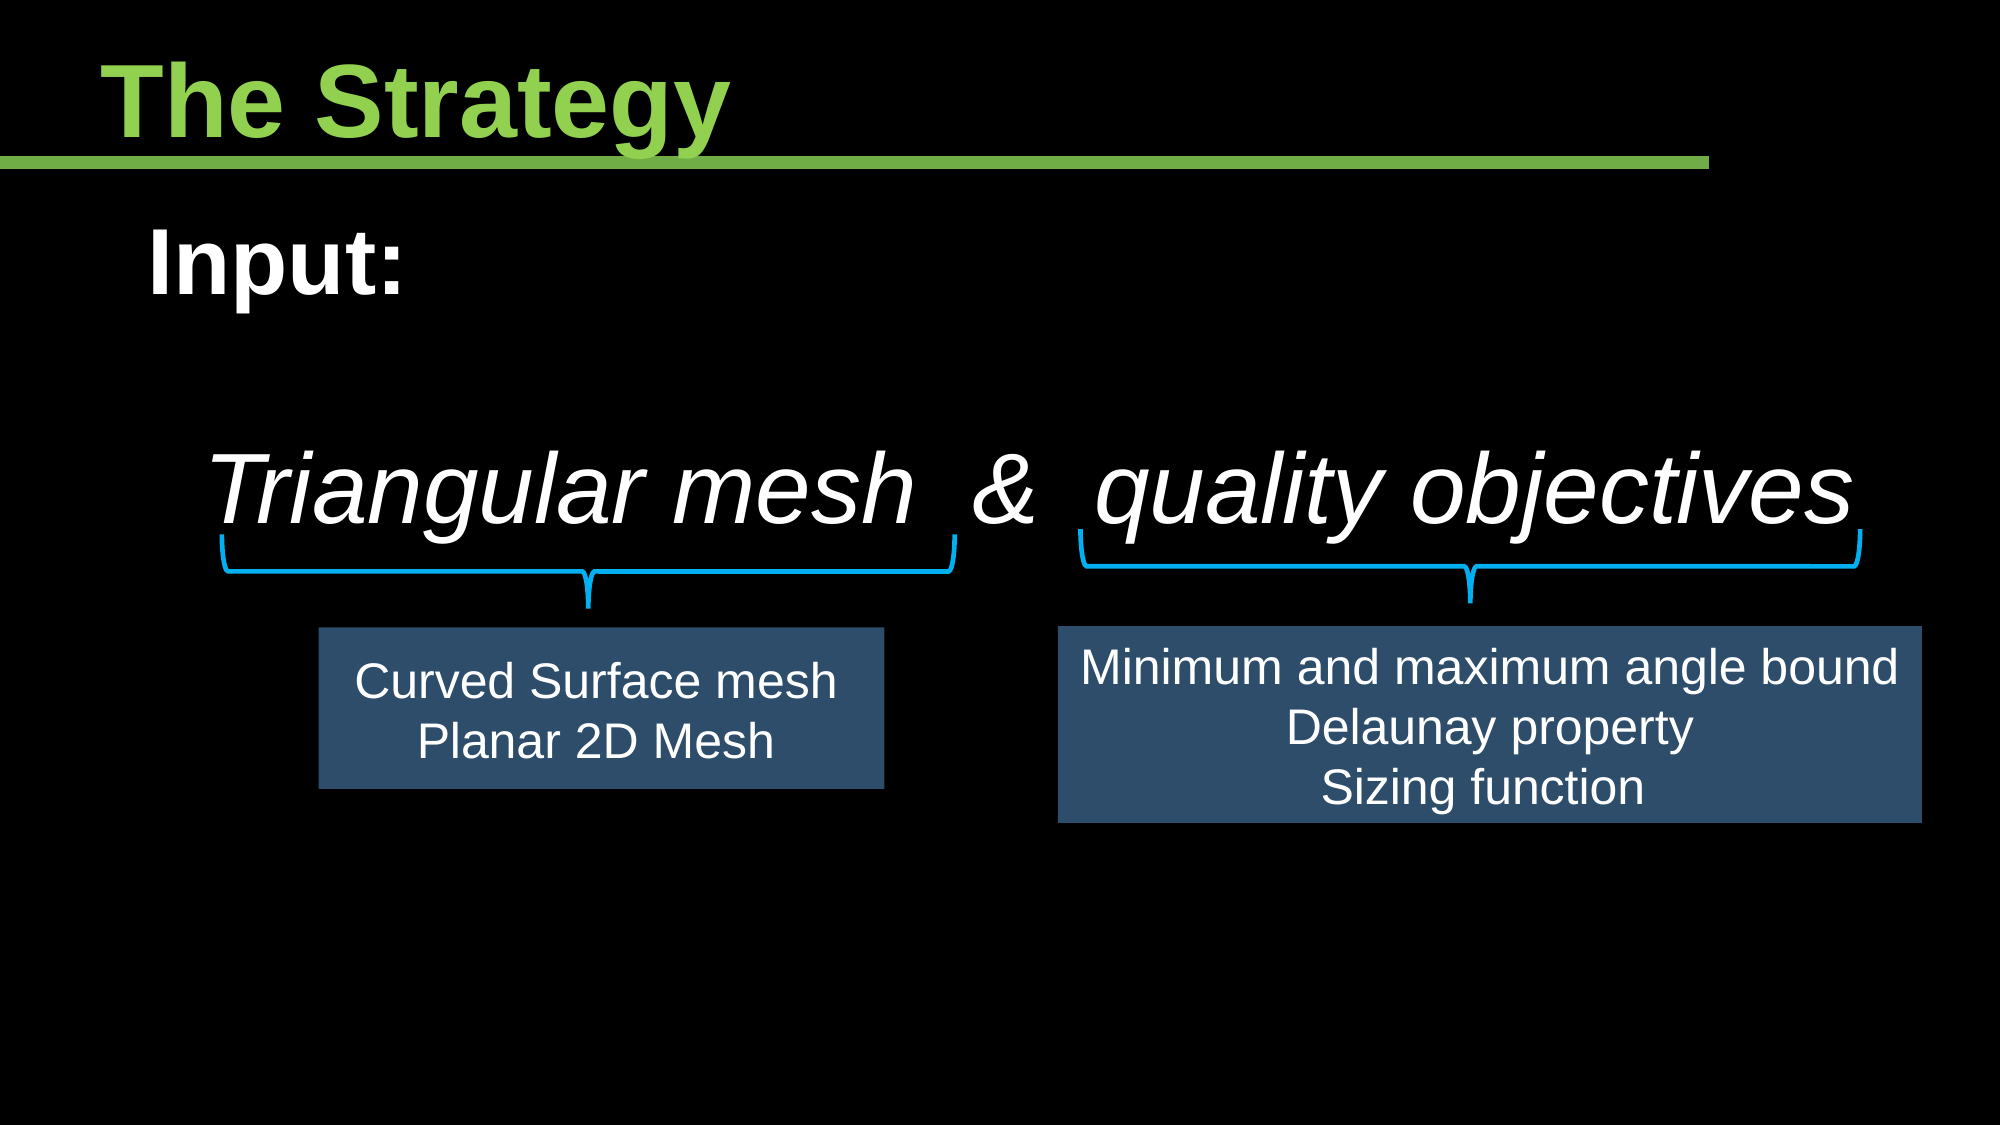

The Strategy

Input:

  Triangular mesh  &  quality objectives

Minimum and maximum angle bound
Delaunay property
Sizing function
Curved Surface mesh
Planar 2D Mesh